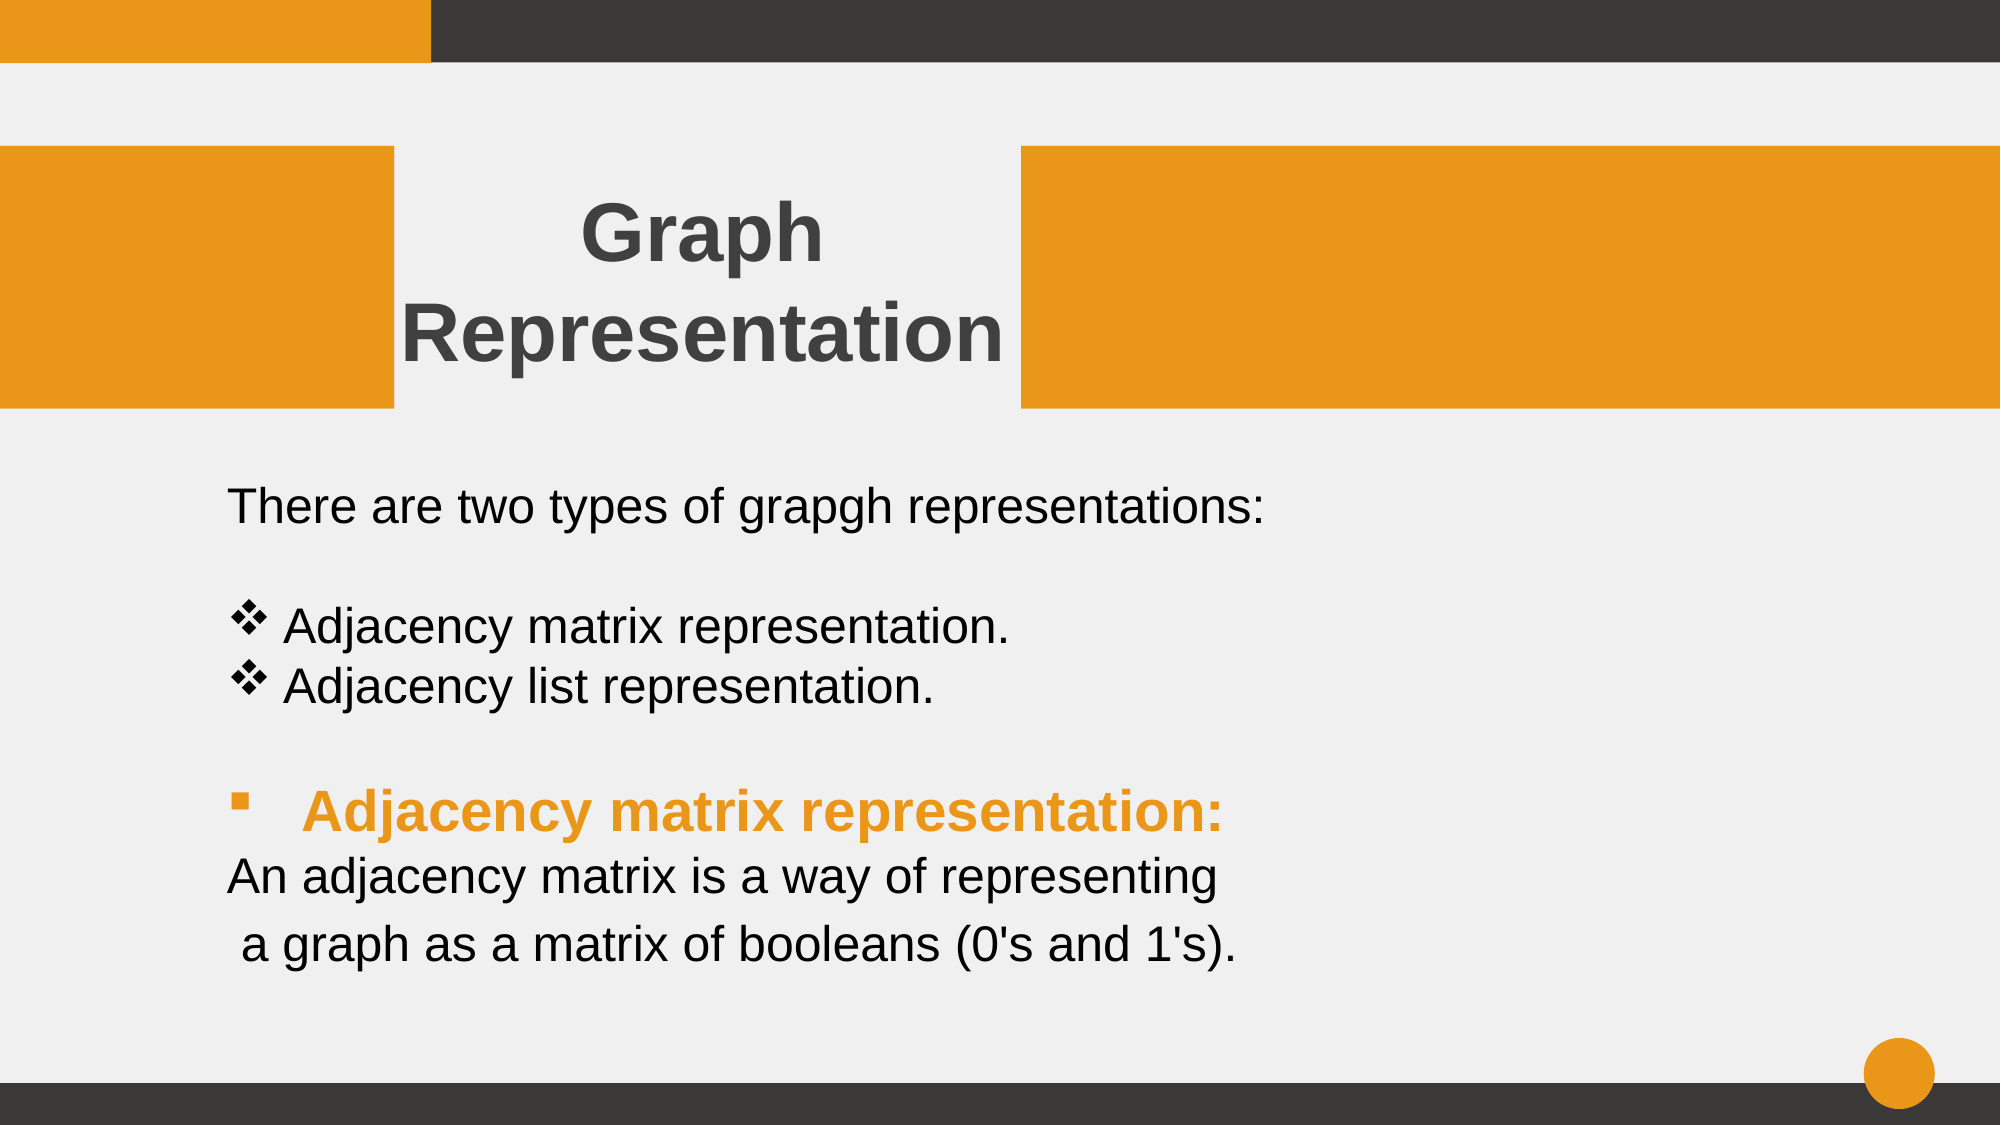

Graph
Representation

There are two types of grapgh representations:

Adjacency matrix representation.
Adjacency list representation.

Adjacency matrix representation:
An adjacency matrix is a way of representing
 a graph as a matrix of booleans (0's and 1's).

8